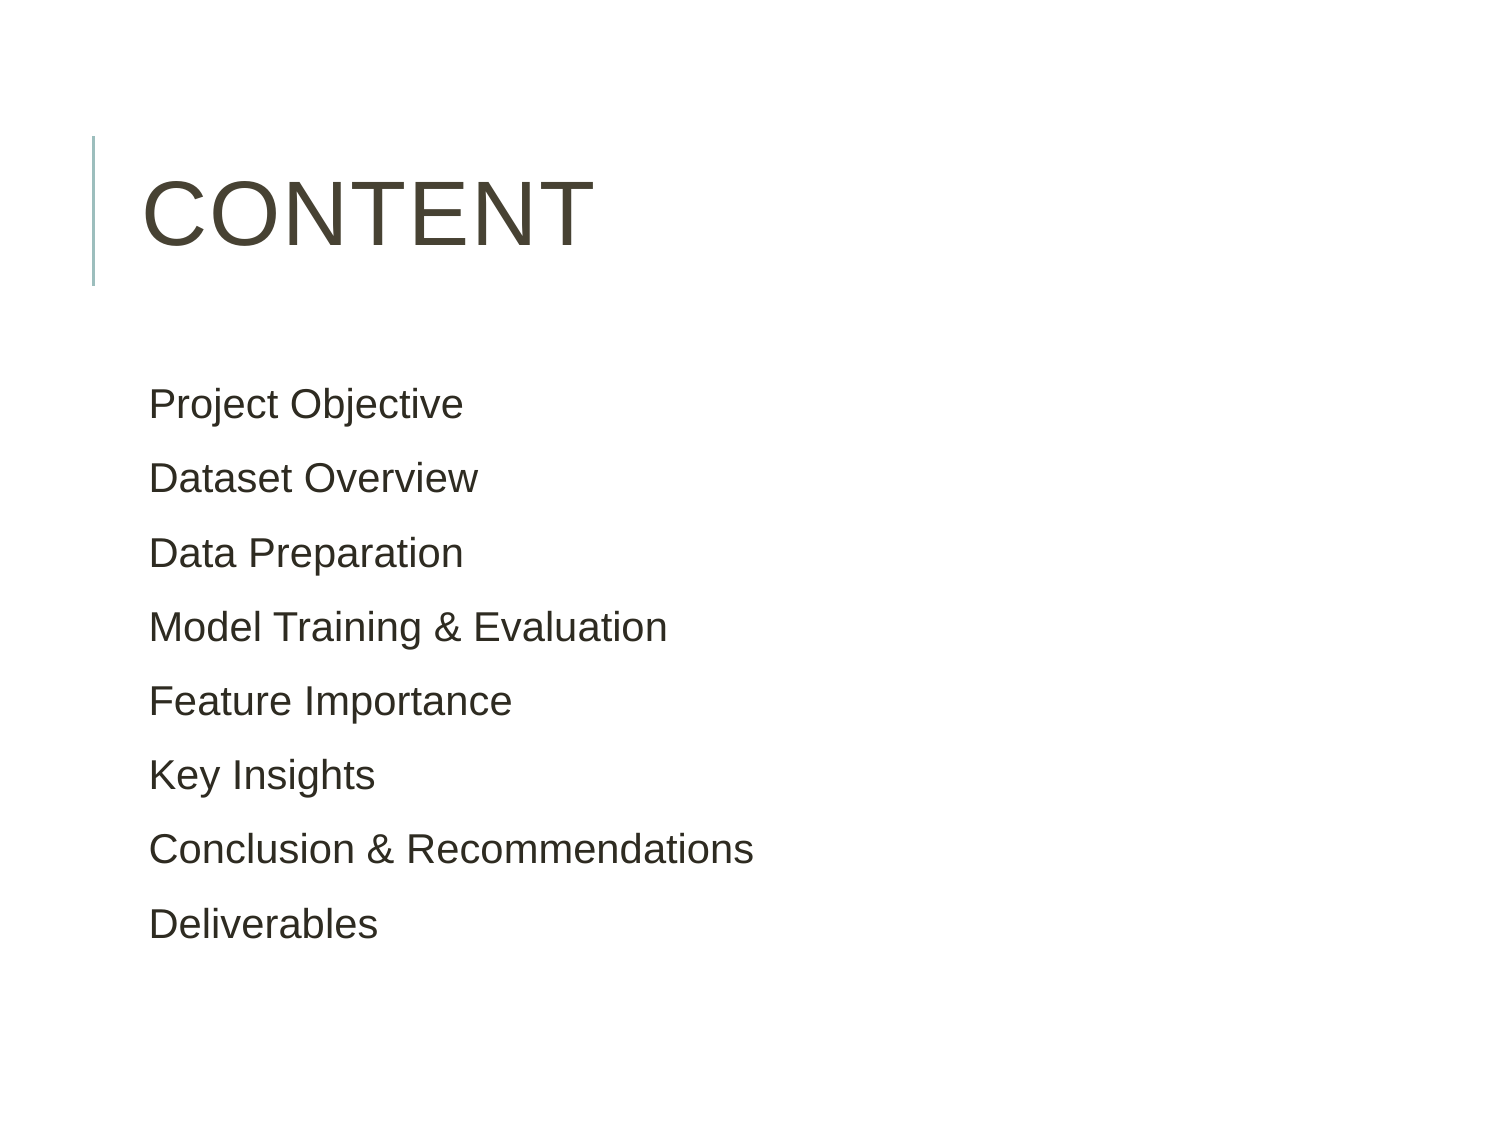

# Content
Project Objective
Dataset Overview
Data Preparation
Model Training & Evaluation
Feature Importance
Key Insights
Conclusion & Recommendations
Deliverables